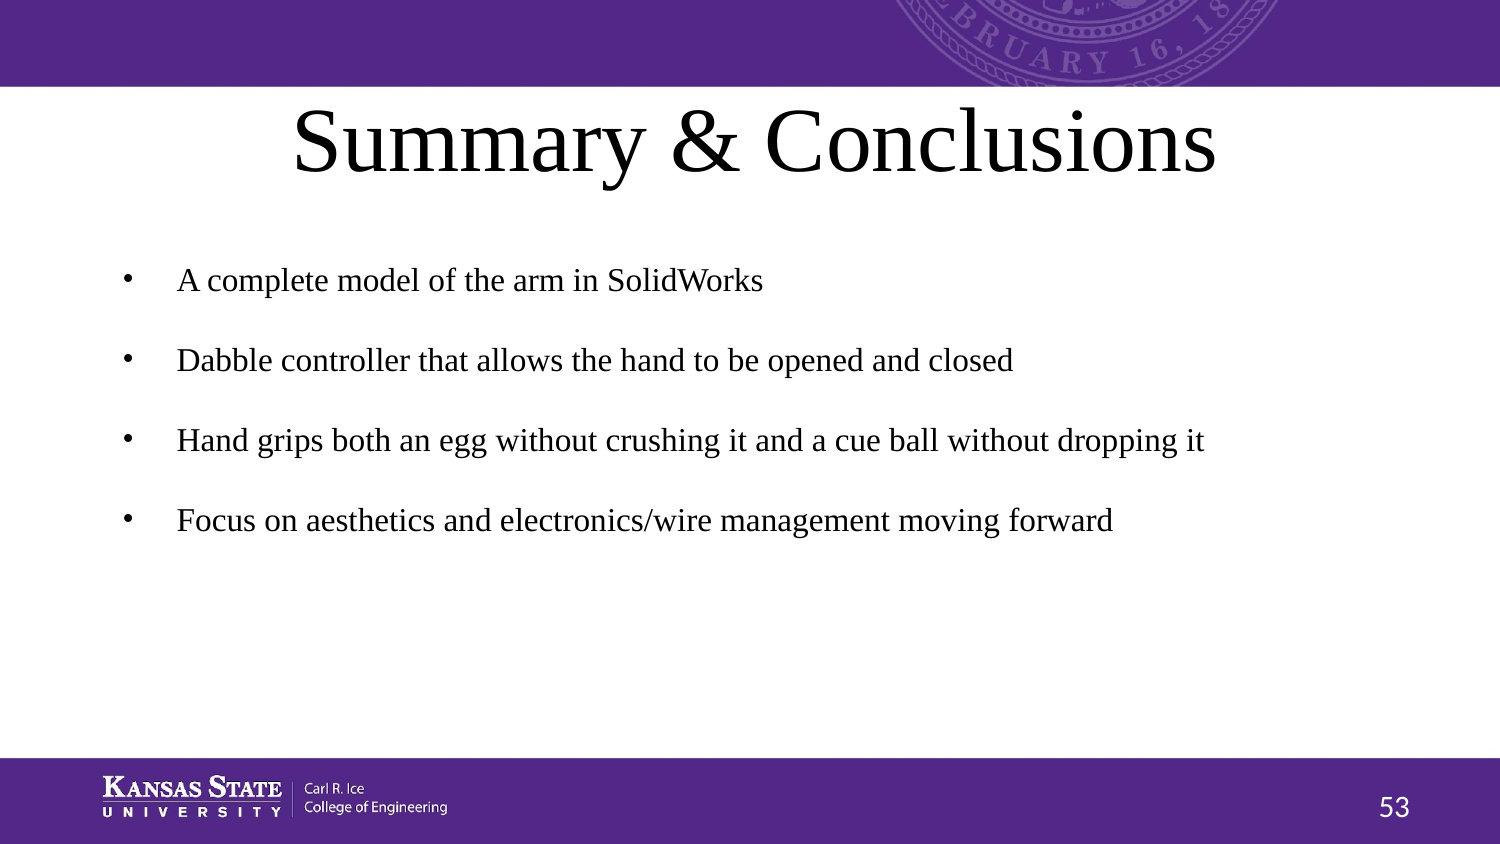

# Summary & Conclusions
A complete model of the arm in SolidWorks
Dabble controller that allows the hand to be opened and closed
Hand grips both an egg without crushing it and a cue ball without dropping it
Focus on aesthetics and electronics/wire management moving forward

53